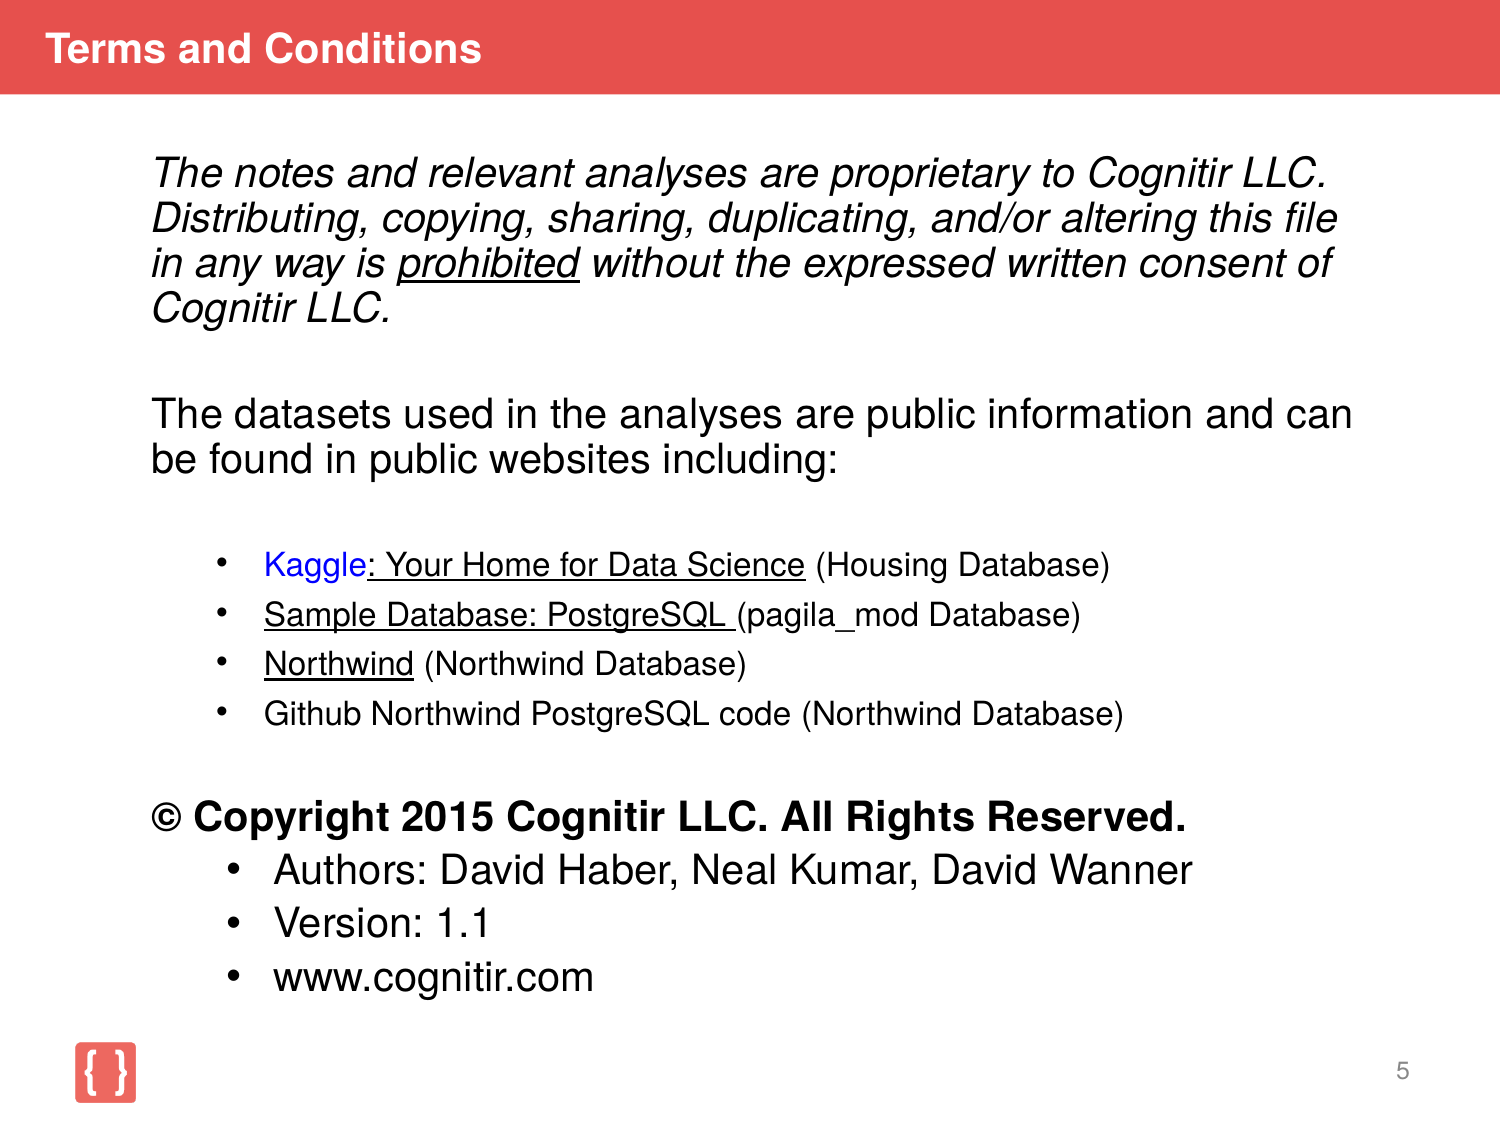

# Terms and Conditions
The notes and relevant analyses are proprietary to Cognitir LLC. Distributing, copying, sharing, duplicating, and/or altering this file in any way is prohibited without the expressed written consent of Cognitir LLC.

The datasets used in the analyses are public information and can be found in public websites including:

Kaggle: Your Home for Data Science (Housing Database)
Sample Database: PostgreSQL (pagila_mod Database)
Northwind (Northwind Database)
Github Northwind PostgreSQL code (Northwind Database)

© Copyright 2015 Cognitir LLC. All Rights Reserved.
Authors: David Haber, Neal Kumar, David Wanner
Version: 1.1
www.cognitir.com
5